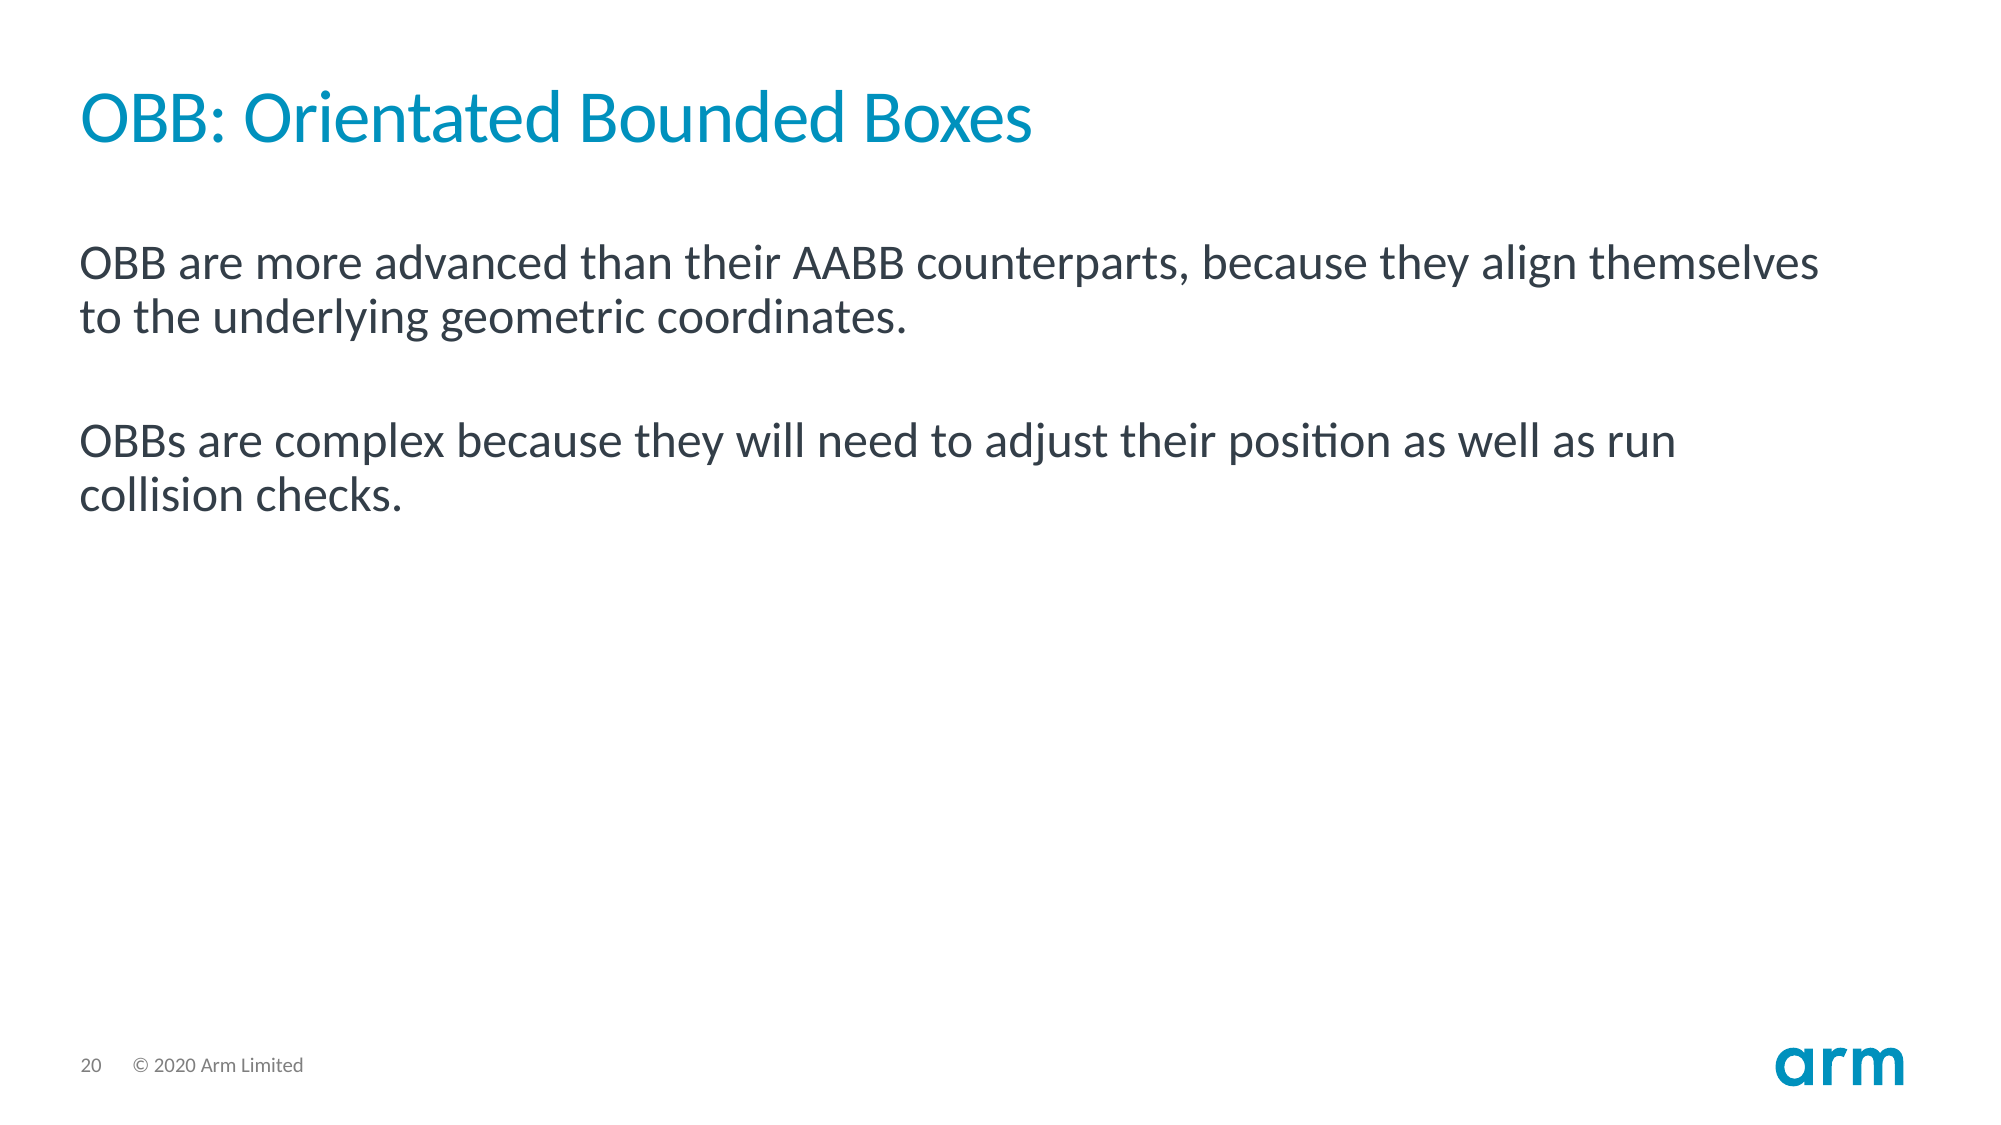

# OBB: Orientated Bounded Boxes
OBB are more advanced than their AABB counterparts, because they align themselves to the underlying geometric coordinates.

OBBs are complex because they will need to adjust their position as well as run collision checks.